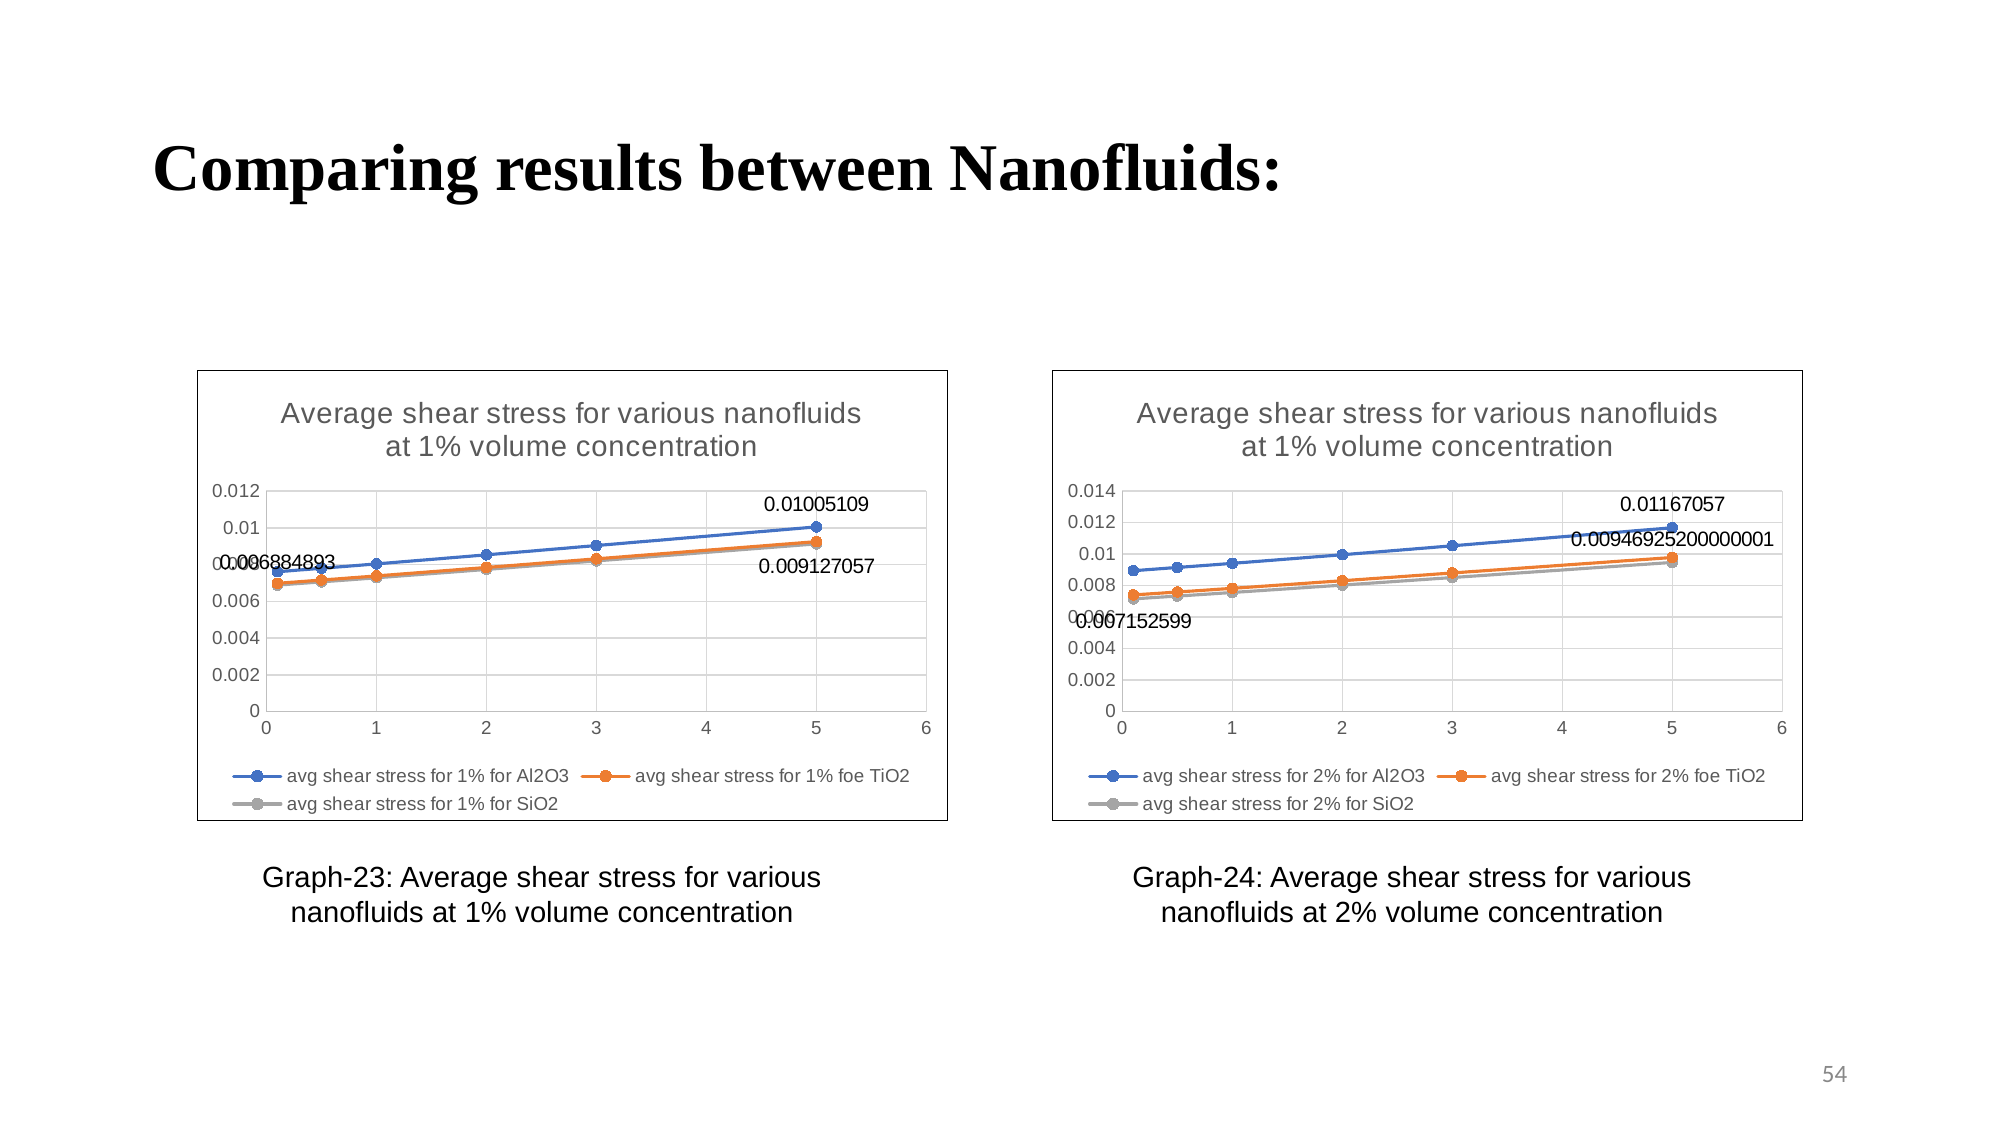

# Comparing results between Nanofluids:

### Chart: Average shear stress for various nanofluids at 1% volume concentration

| Category | avg shear stress for 1% for Al2O3 | avg shear stress for 1% foe TiO2 | avg shear stress for 1% for SiO2 |
|---|---|---|---|

### Chart: Average shear stress for various nanofluids at 1% volume concentration

| Category | avg shear stress for 2% for Al2O3 | avg shear stress for 2% foe TiO2 | avg shear stress for 2% for SiO2 |
|---|---|---|---|
Graph-23: Average shear stress for various nanofluids at 1% volume concentration

Graph-24: Average shear stress for various nanofluids at 2% volume concentration

54